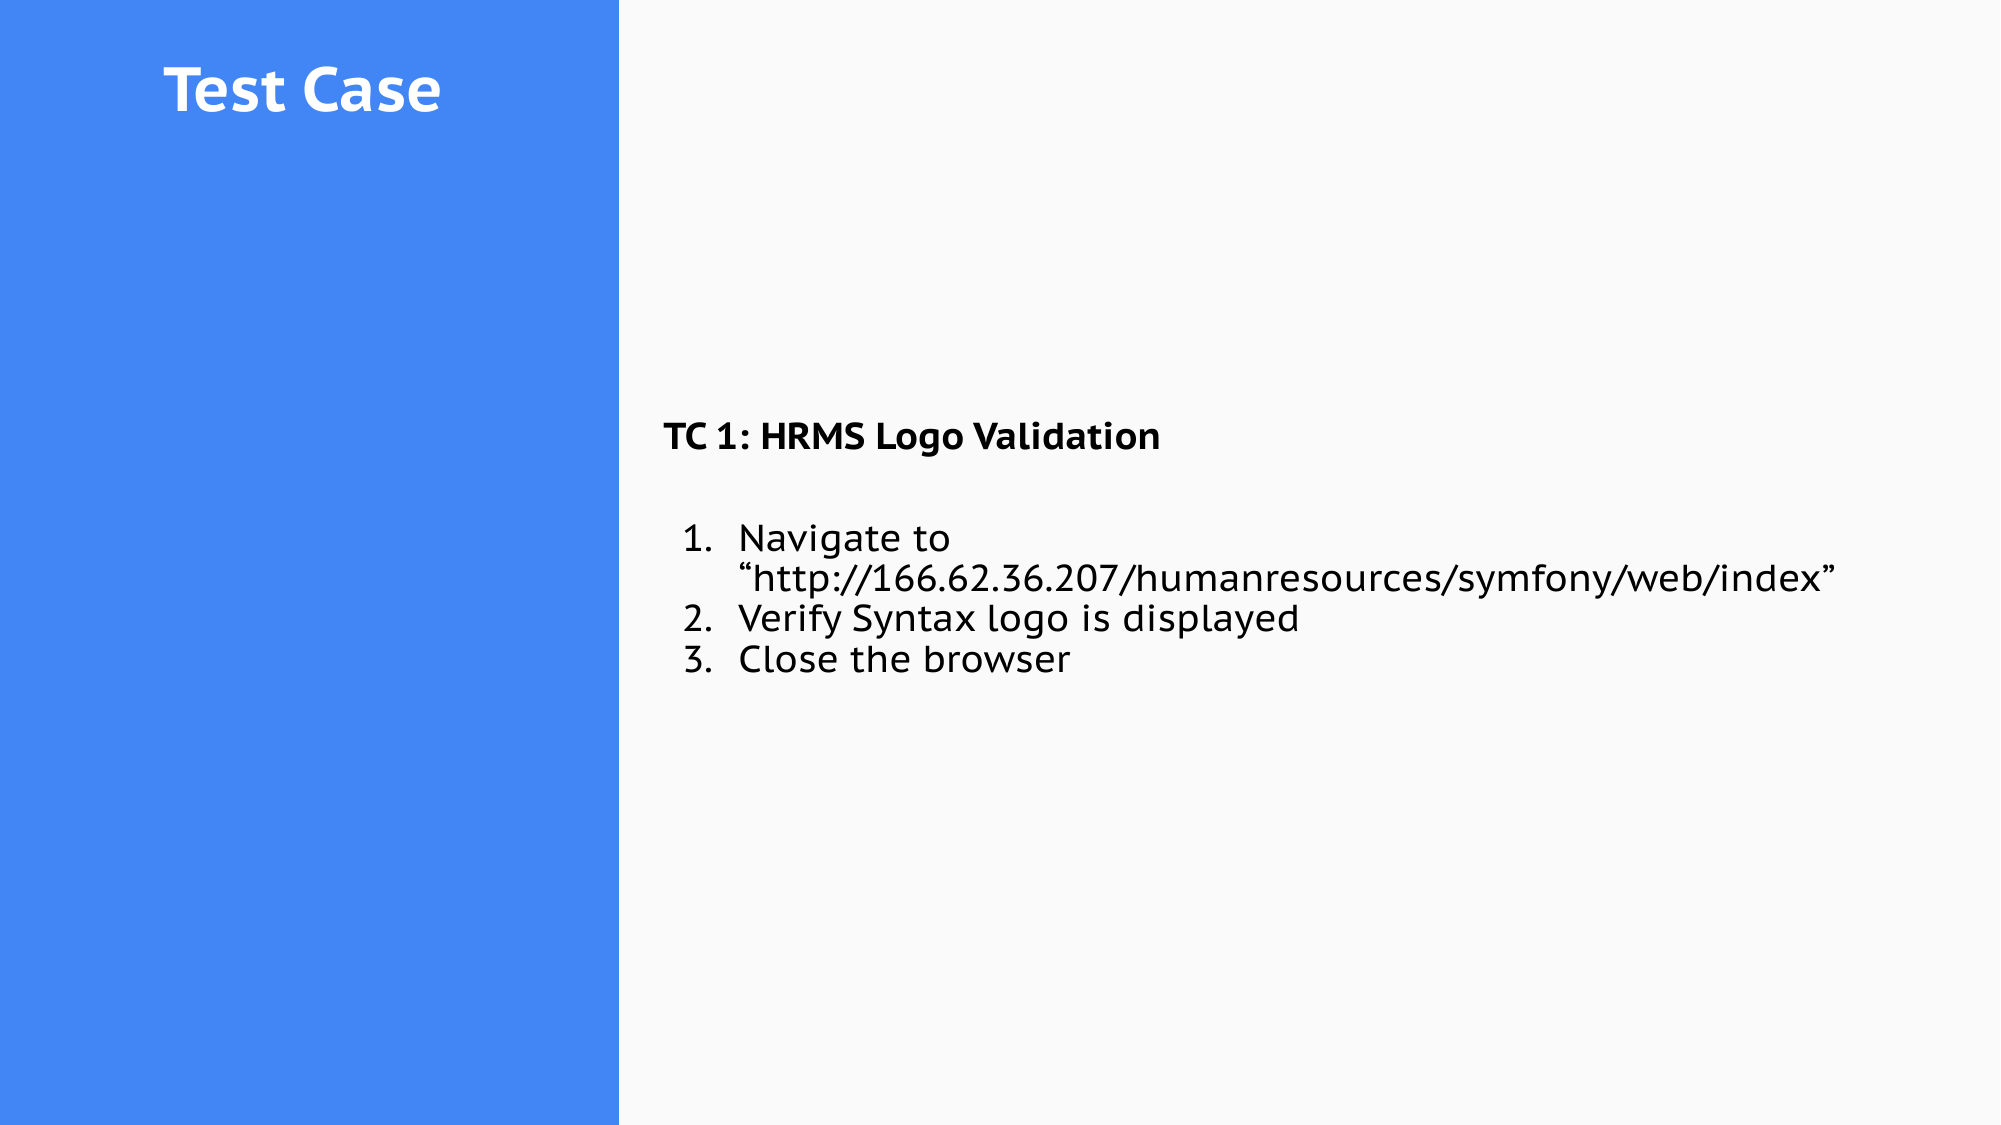

# Test Case

TC 1: HRMS Logo Validation

Navigate to “http://166.62.36.207/humanresources/symfony/web/index”
Verify Syntax logo is displayed
Close the browser